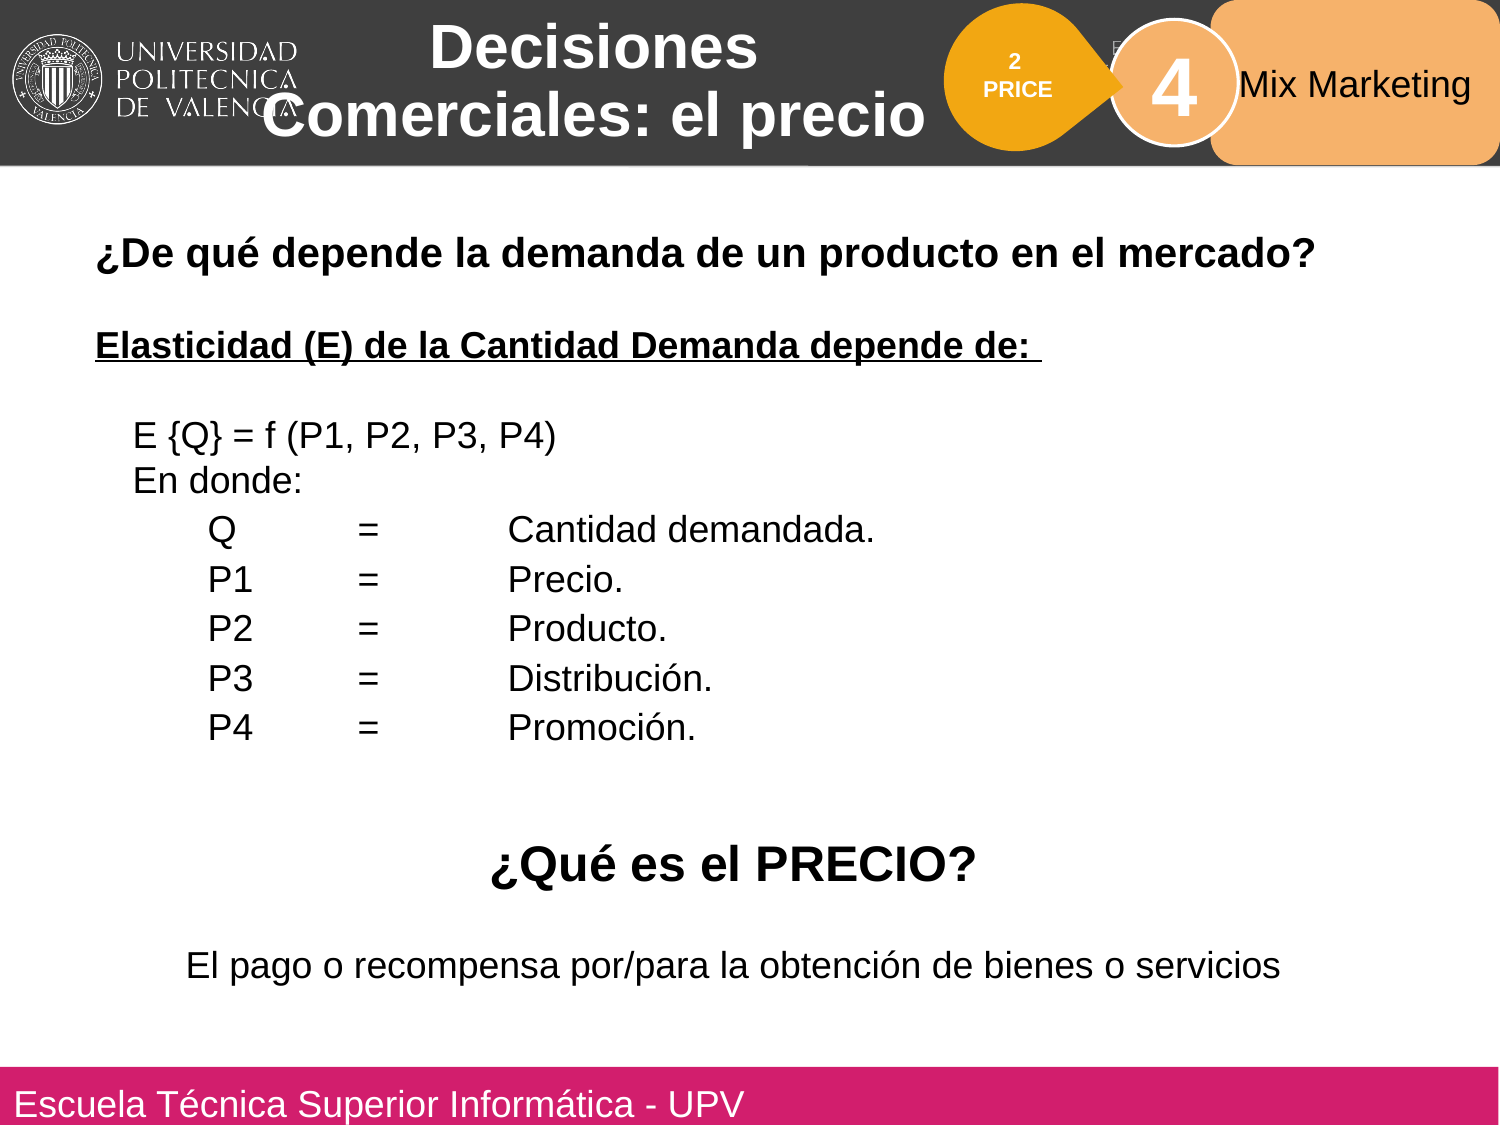

Decisiones Comerciales: el precio
Mix Marketing

4
2
PRICE
¿De qué depende la demanda de un producto en el mercado?

Elasticidad (E) de la Cantidad Demanda depende de:

E {Q} = f (P1, P2, P3, P4)
En donde:
Q	=	Cantidad demandada.
P1	=	Precio.
P2	=	Producto.
P3	=	Distribución.
P4	=	Promoción.
¿Qué es el PRECIO?

El pago o recompensa por/para la obtención de bienes o servicios